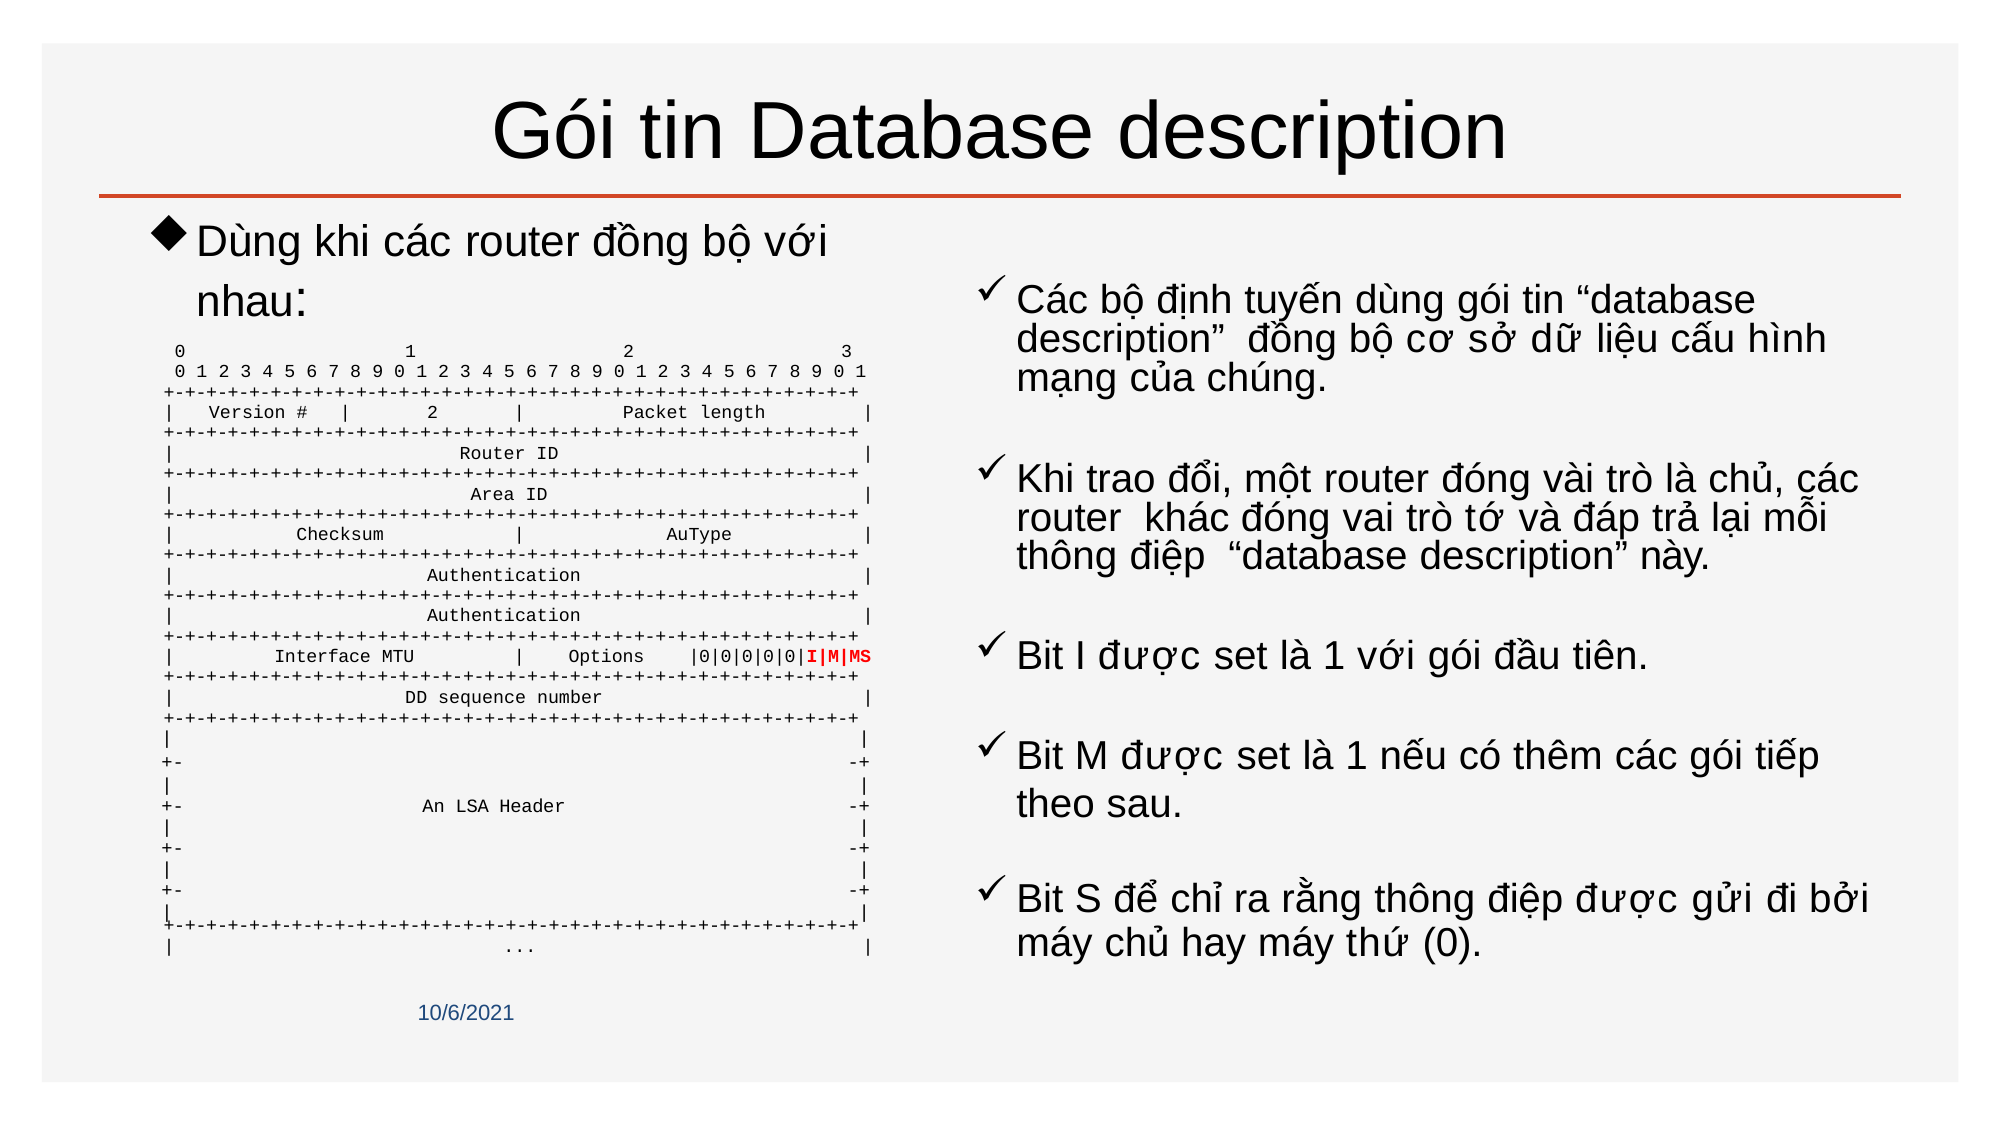

# Gói tin Database description
Dùng khi các router đồng bộ với nhau:
Các bộ định tuyến dùng gói tin “database description”  đồng bộ cơ sở dữ liệu cấu hình mạng của chúng.

Khi trao đổi, một router đóng vài trò là chủ, các router  khác đóng vai trò tớ và đáp trả lại mỗi thông điệp  “database description” này.

Bit I được set là 1 với gói đầu tiên.

Bit M được set là 1 nếu có thêm các gói tiếp theo sau.

Bit S để chỉ ra rằng thông điệp được gửi đi bởi máy chủ hay máy thứ (0).
0	1	2	3
0 1 2 3 4 5 6 7 8 9 0 1 2 3 4 5 6 7 8 9 0 1 2 3 4 5 6 7 8 9 0 1
+-+-+-+-+-+-+-+-+-+-+-+-+-+-+-+-+-+-+-+-+-+-+-+-+-+-+-+-+-+-+-+-+
|	Version #	|	2	|	Packet length	|
+-+-+-+-+-+-+-+-+-+-+-+-+-+-+-+-+-+-+-+-+-+-+-+-+-+-+-+-+-+-+-+-+
|	Router ID	|
+-+-+-+-+-+-+-+-+-+-+-+-+-+-+-+-+-+-+-+-+-+-+-+-+-+-+-+-+-+-+-+-+
|	Area ID	|
+-+-+-+-+-+-+-+-+-+-+-+-+-+-+-+-+-+-+-+-+-+-+-+-+-+-+-+-+-+-+-+-+
|	Checksum	|	AuType	|
+-+-+-+-+-+-+-+-+-+-+-+-+-+-+-+-+-+-+-+-+-+-+-+-+-+-+-+-+-+-+-+-+
|	Authentication	|
+-+-+-+-+-+-+-+-+-+-+-+-+-+-+-+-+-+-+-+-+-+-+-+-+-+-+-+-+-+-+-+-+
|	Authentication	|
+-+-+-+-+-+-+-+-+-+-+-+-+-+-+-+-+-+-+-+-+-+-+-+-+-+-+-+-+-+-+-+-+
|	Interface MTU	|	Options	|0|0|0|0|0|I|M|MS
+-+-+-+-+-+-+-+-+-+-+-+-+-+-+-+-+-+-+-+-+-+-+-+-+-+-+-+-+-+-+-+-+
|	DD sequence number	|
+-+-+-+-+-+-+-+-+-+-+-+-+-+-+-+-+-+-+-+-+-+-+-+-+-+-+-+-+-+-+-+-+
| | +- | |  |  |  | | -+ | |
| --- | --- | --- | --- | --- |
| +- | An | LSA | Header | -+ |
| | |  |  |  | | |
| +- |  |  |  | -+ |
| | |  |  |  | | |
| +- |  |  |  | -+ |
| | |  |  |  | | |
+-+-+-+-+-+-+-+-+-+-+-+-+-+-+-+-+-+-+-+-+-+-+-+-+-+-+-+-+-+-+-+-+
|	...	|
10/6/2021